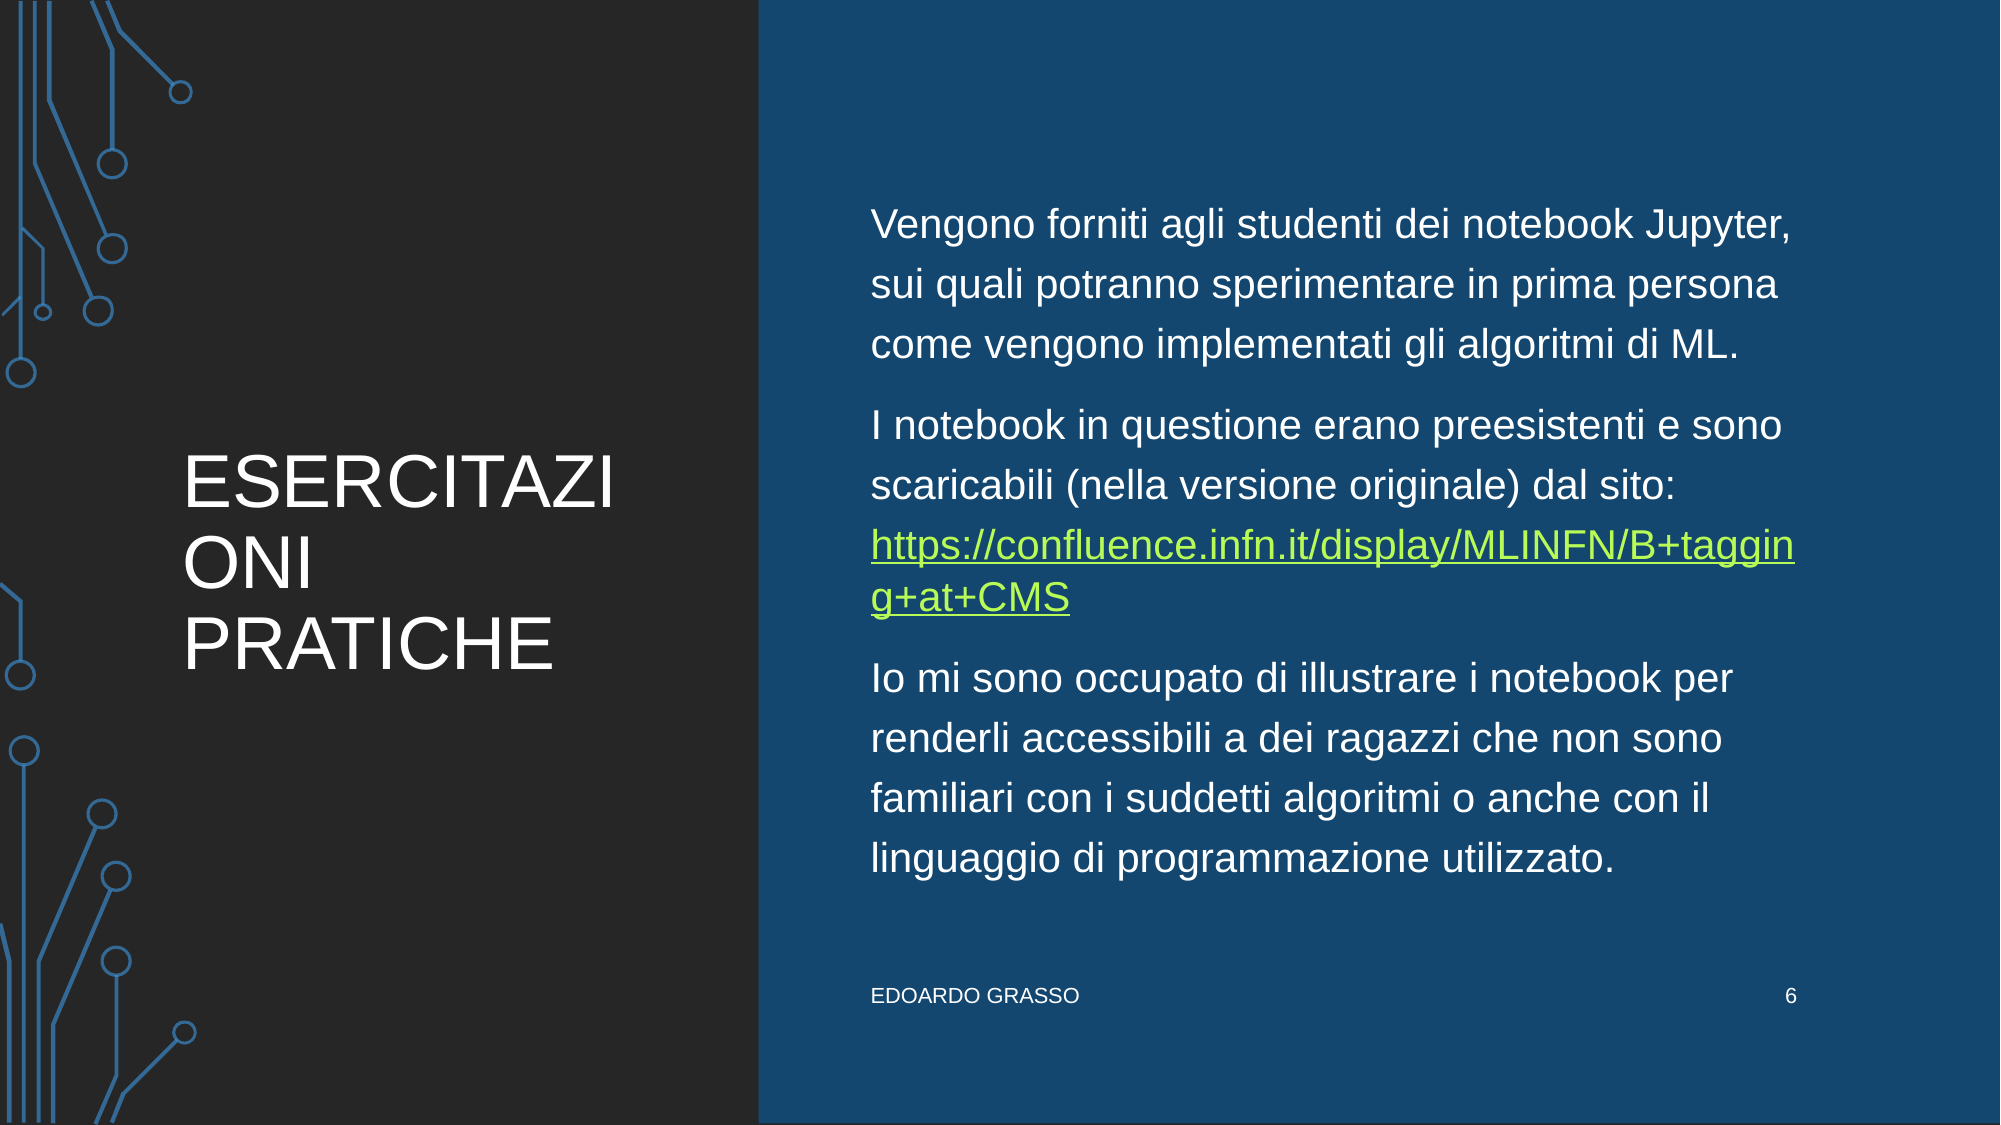

# Esercitazioni pratiche
Vengono forniti agli studenti dei notebook Jupyter, sui quali potranno sperimentare in prima persona come vengono implementati gli algoritmi di ML.
I notebook in questione erano preesistenti e sono scaricabili (nella versione originale) dal sito:
https://confluence.infn.it/display/MLINFN/B+tagging+at+CMS
Io mi sono occupato di illustrare i notebook per renderli accessibili a dei ragazzi che non sono familiari con i suddetti algoritmi o anche con il linguaggio di programmazione utilizzato.
6
Edoardo Grasso